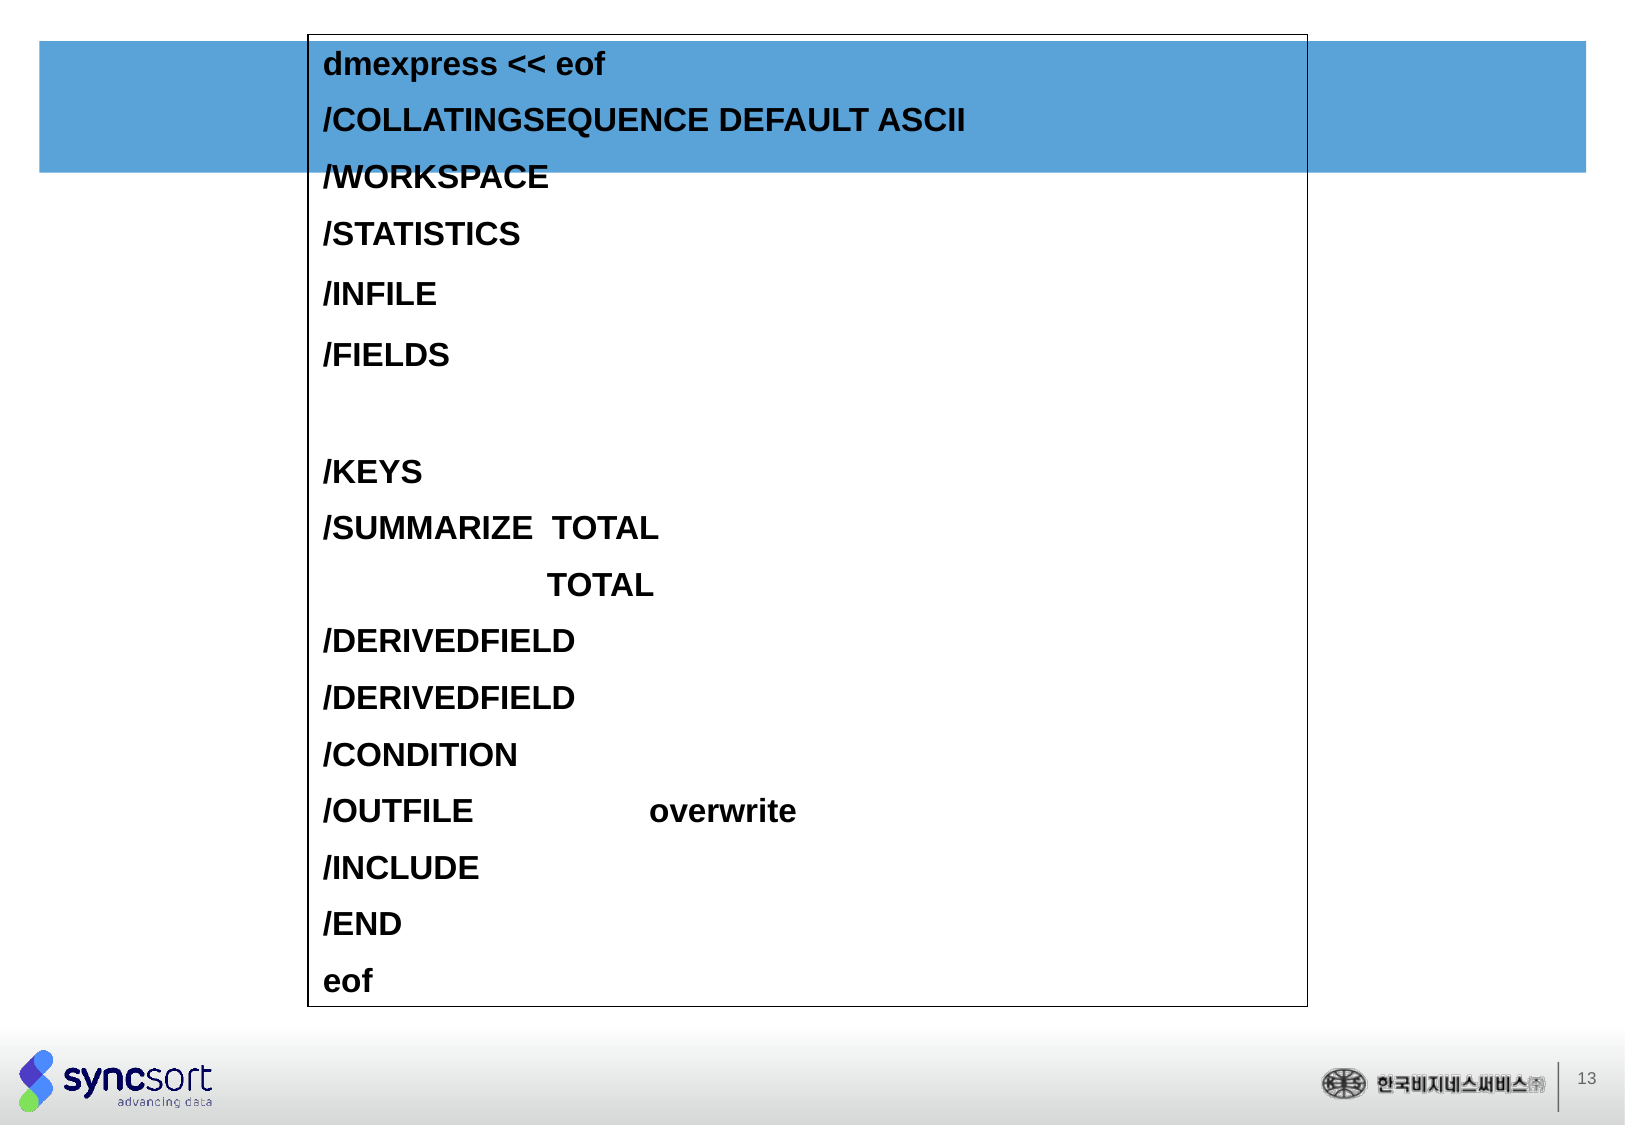

dmexpress << eof
/COLLATINGSEQUENCE DEFAULT ASCII
/WORKSPACE
/STATISTICS
/INFILE
/FIELDS

/KEYS
/SUMMARIZE  TOTAL
	        TOTAL
/DERIVEDFIELD
/DERIVEDFIELD
/CONDITION
/OUTFILE                   overwrite
/INCLUDE
/END
eof
13